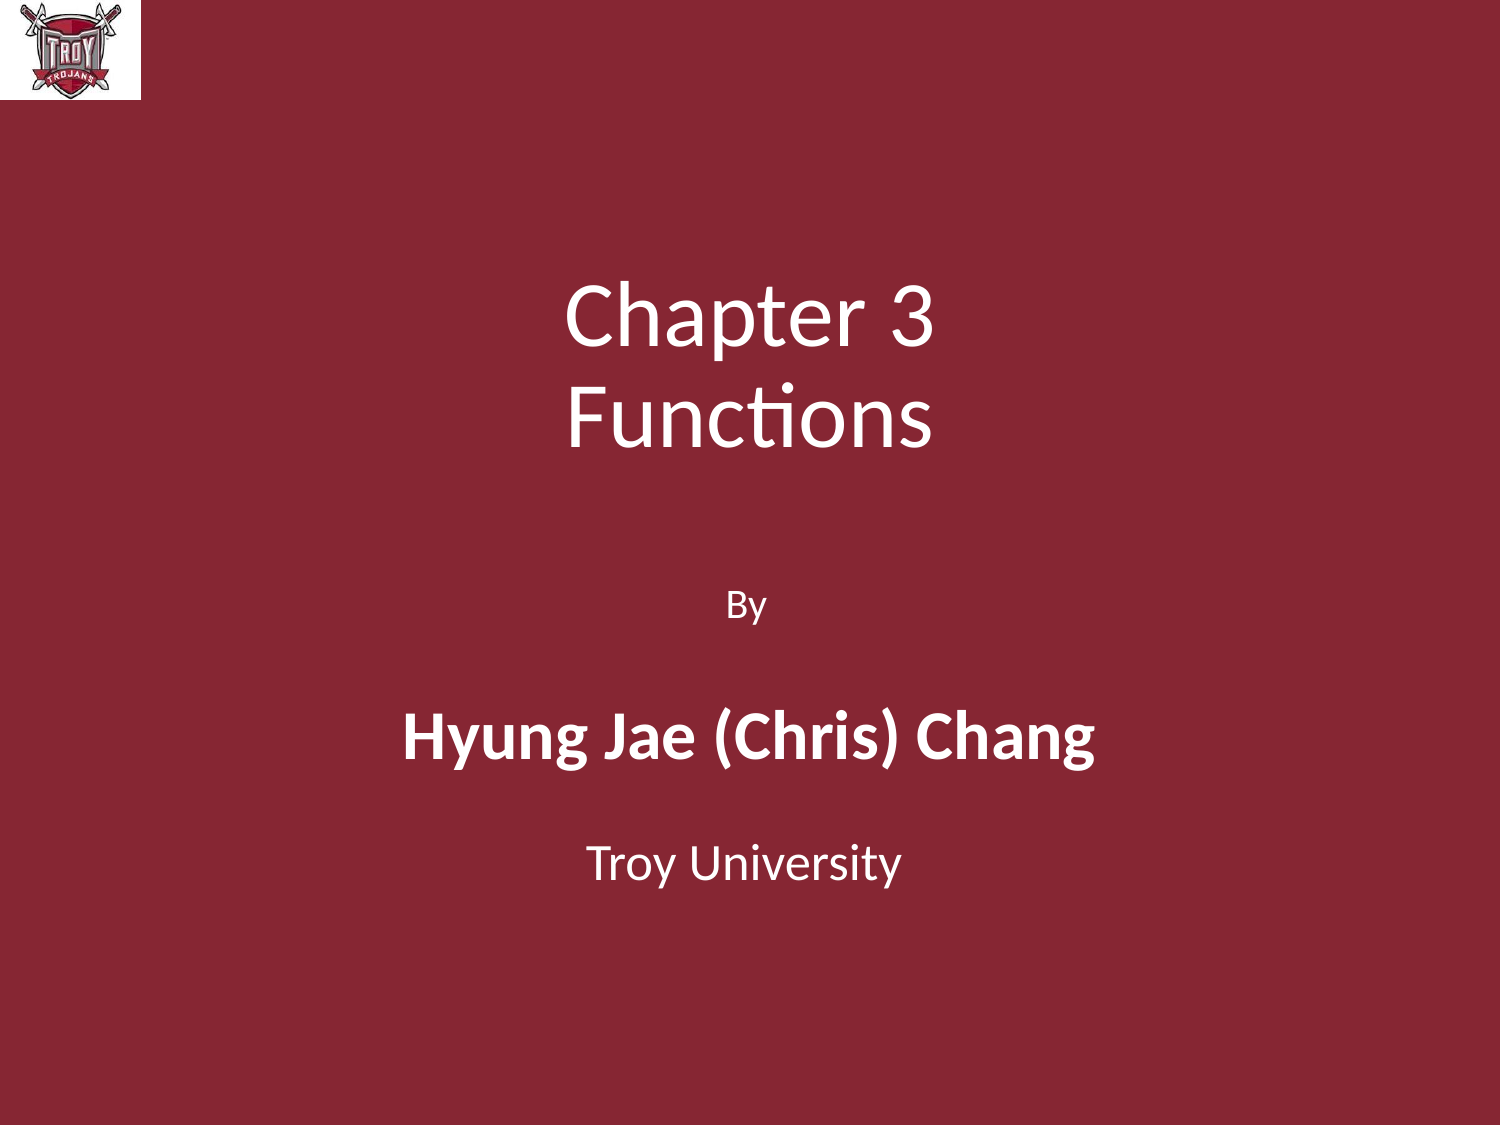

# Chapter 3 Functions
By

Hyung Jae (Chris) Chang

Troy University